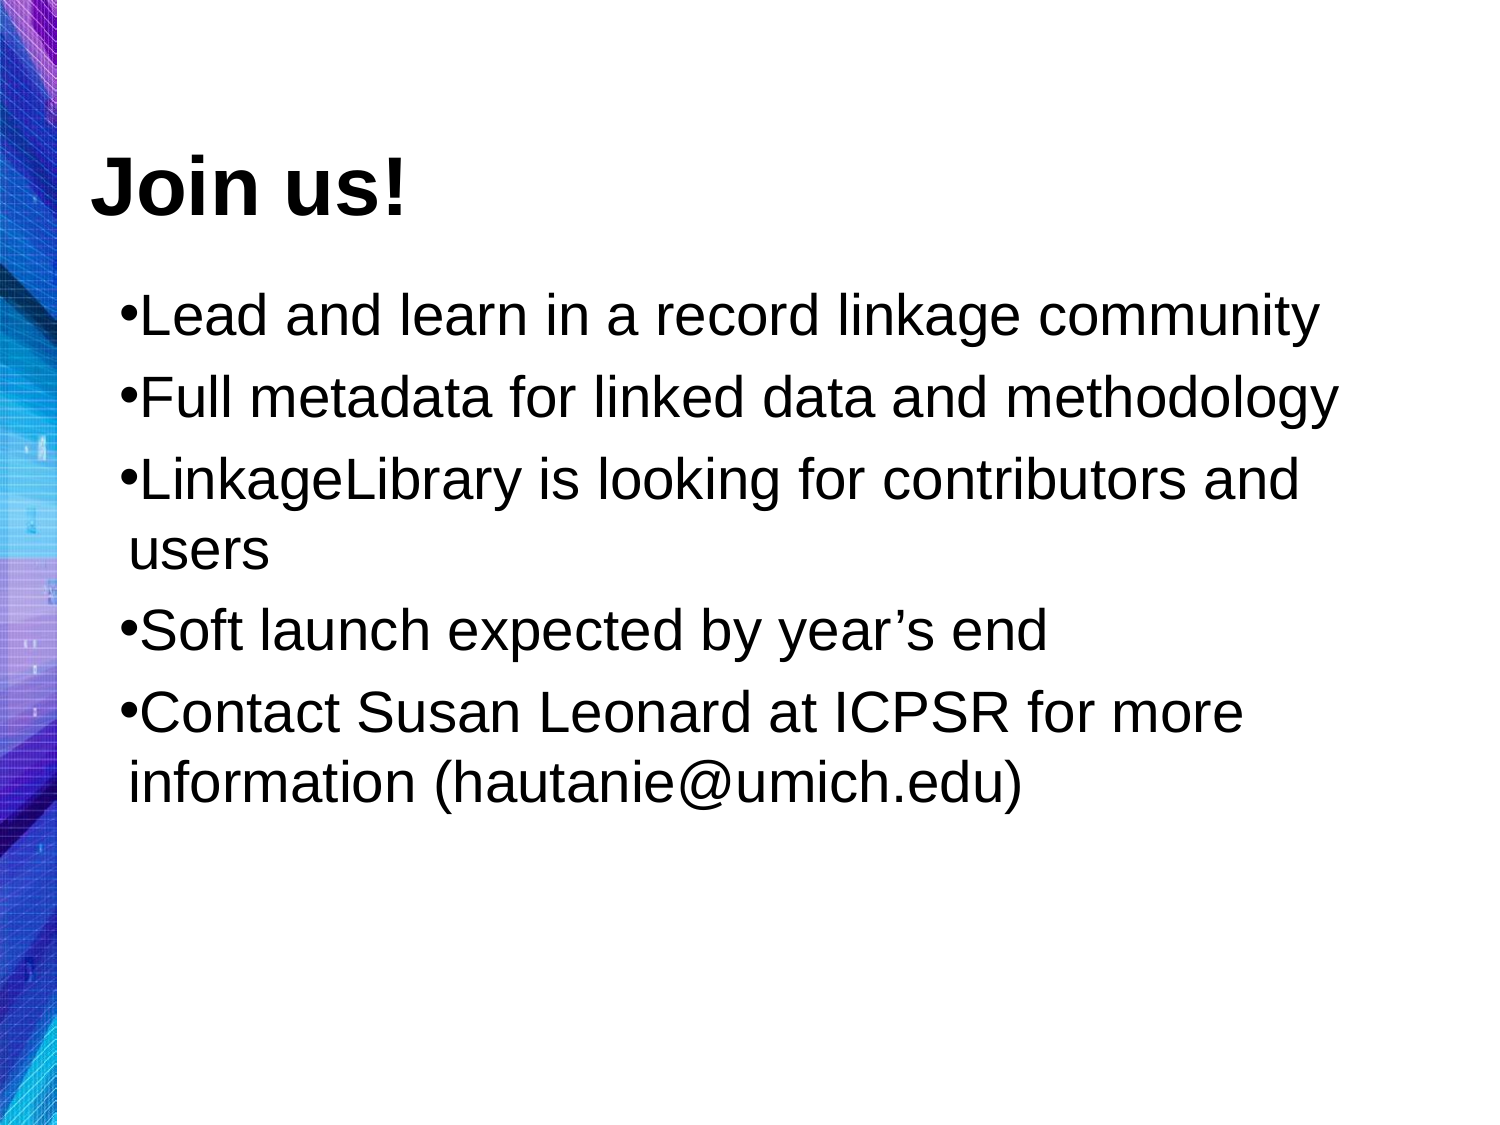

# Join us!
Lead and learn in a record linkage community
Full metadata for linked data and methodology
LinkageLibrary is looking for contributors and users
Soft launch expected by year’s end
Contact Susan Leonard at ICPSR for more information (hautanie@umich.edu)